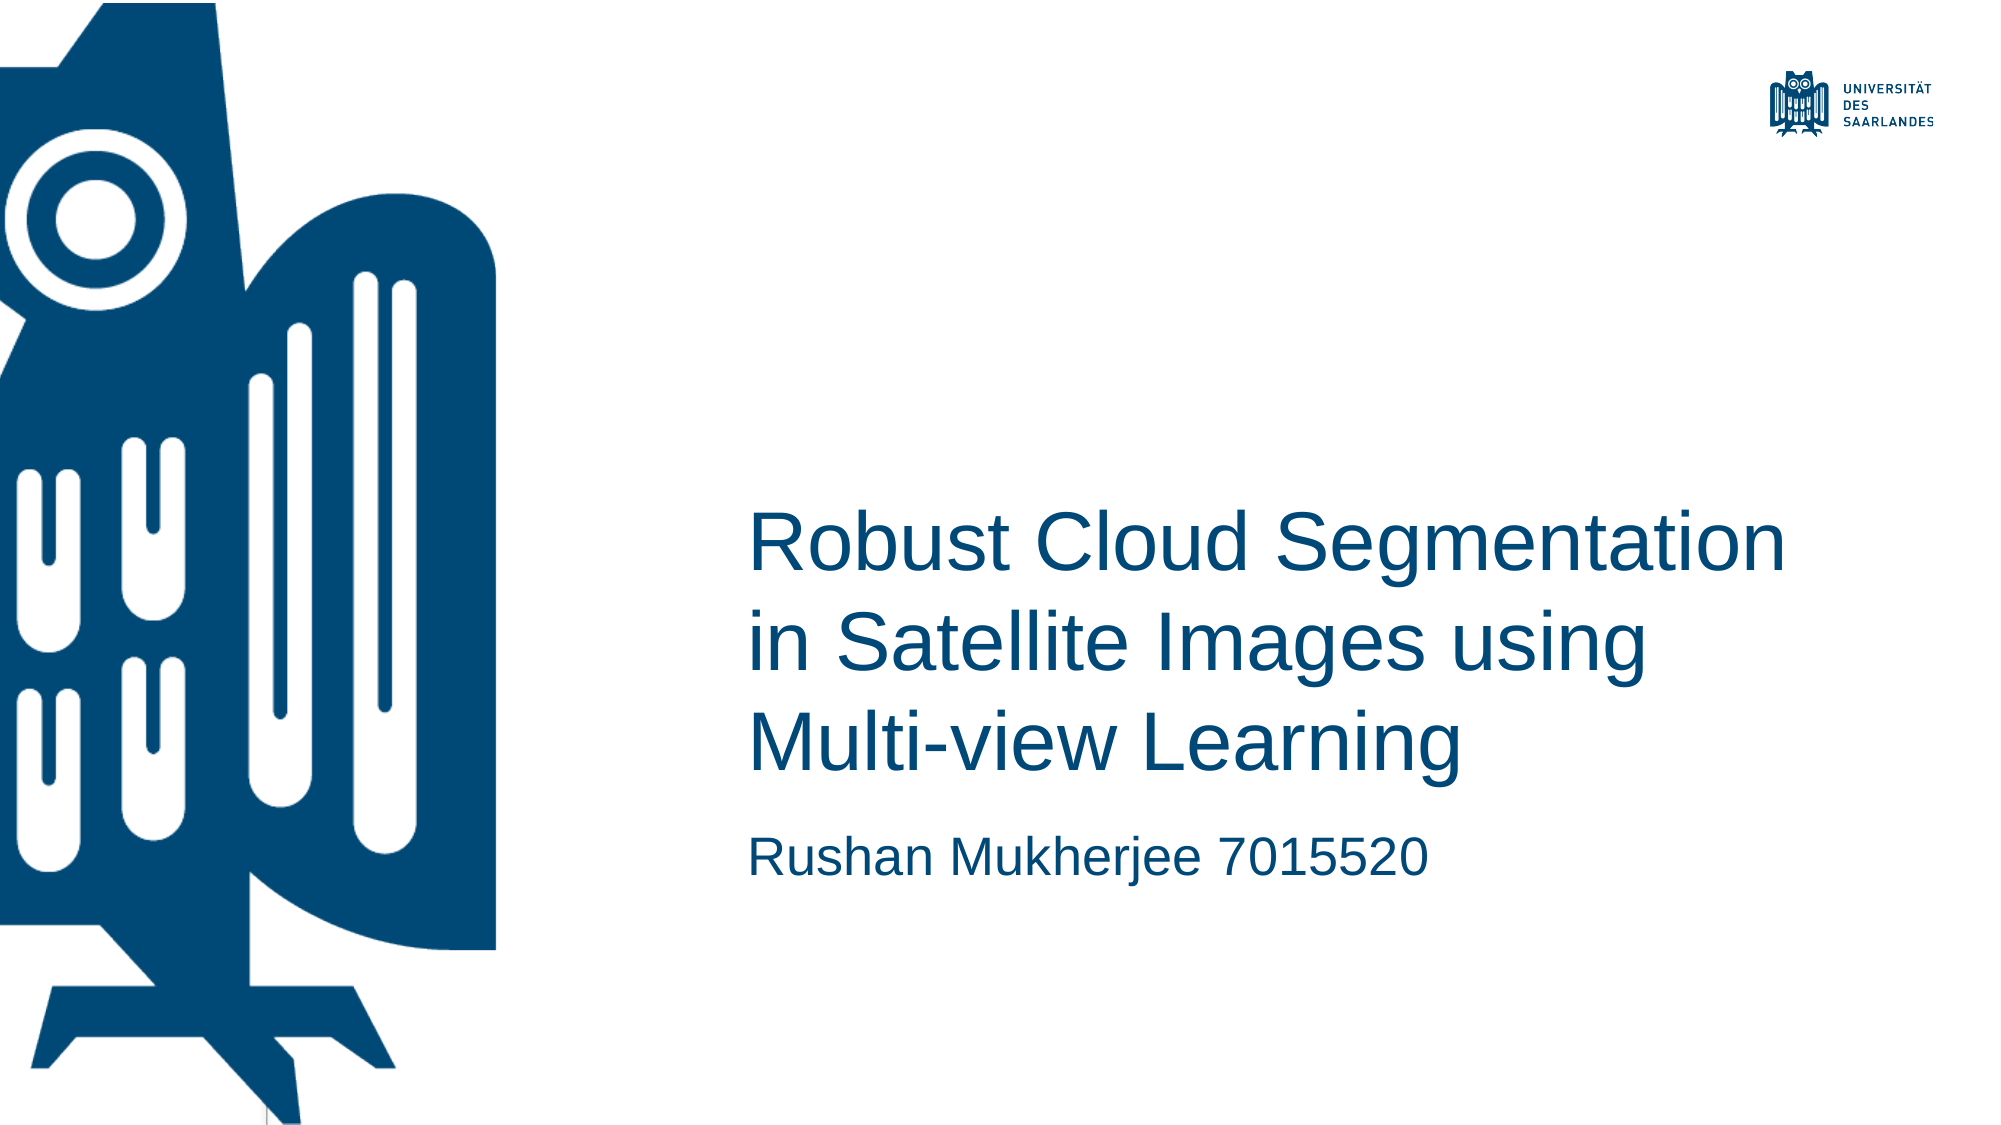

# Robust Cloud Segmentation in Satellite Images using Multi-view Learning
Rushan Mukherjee 7015520